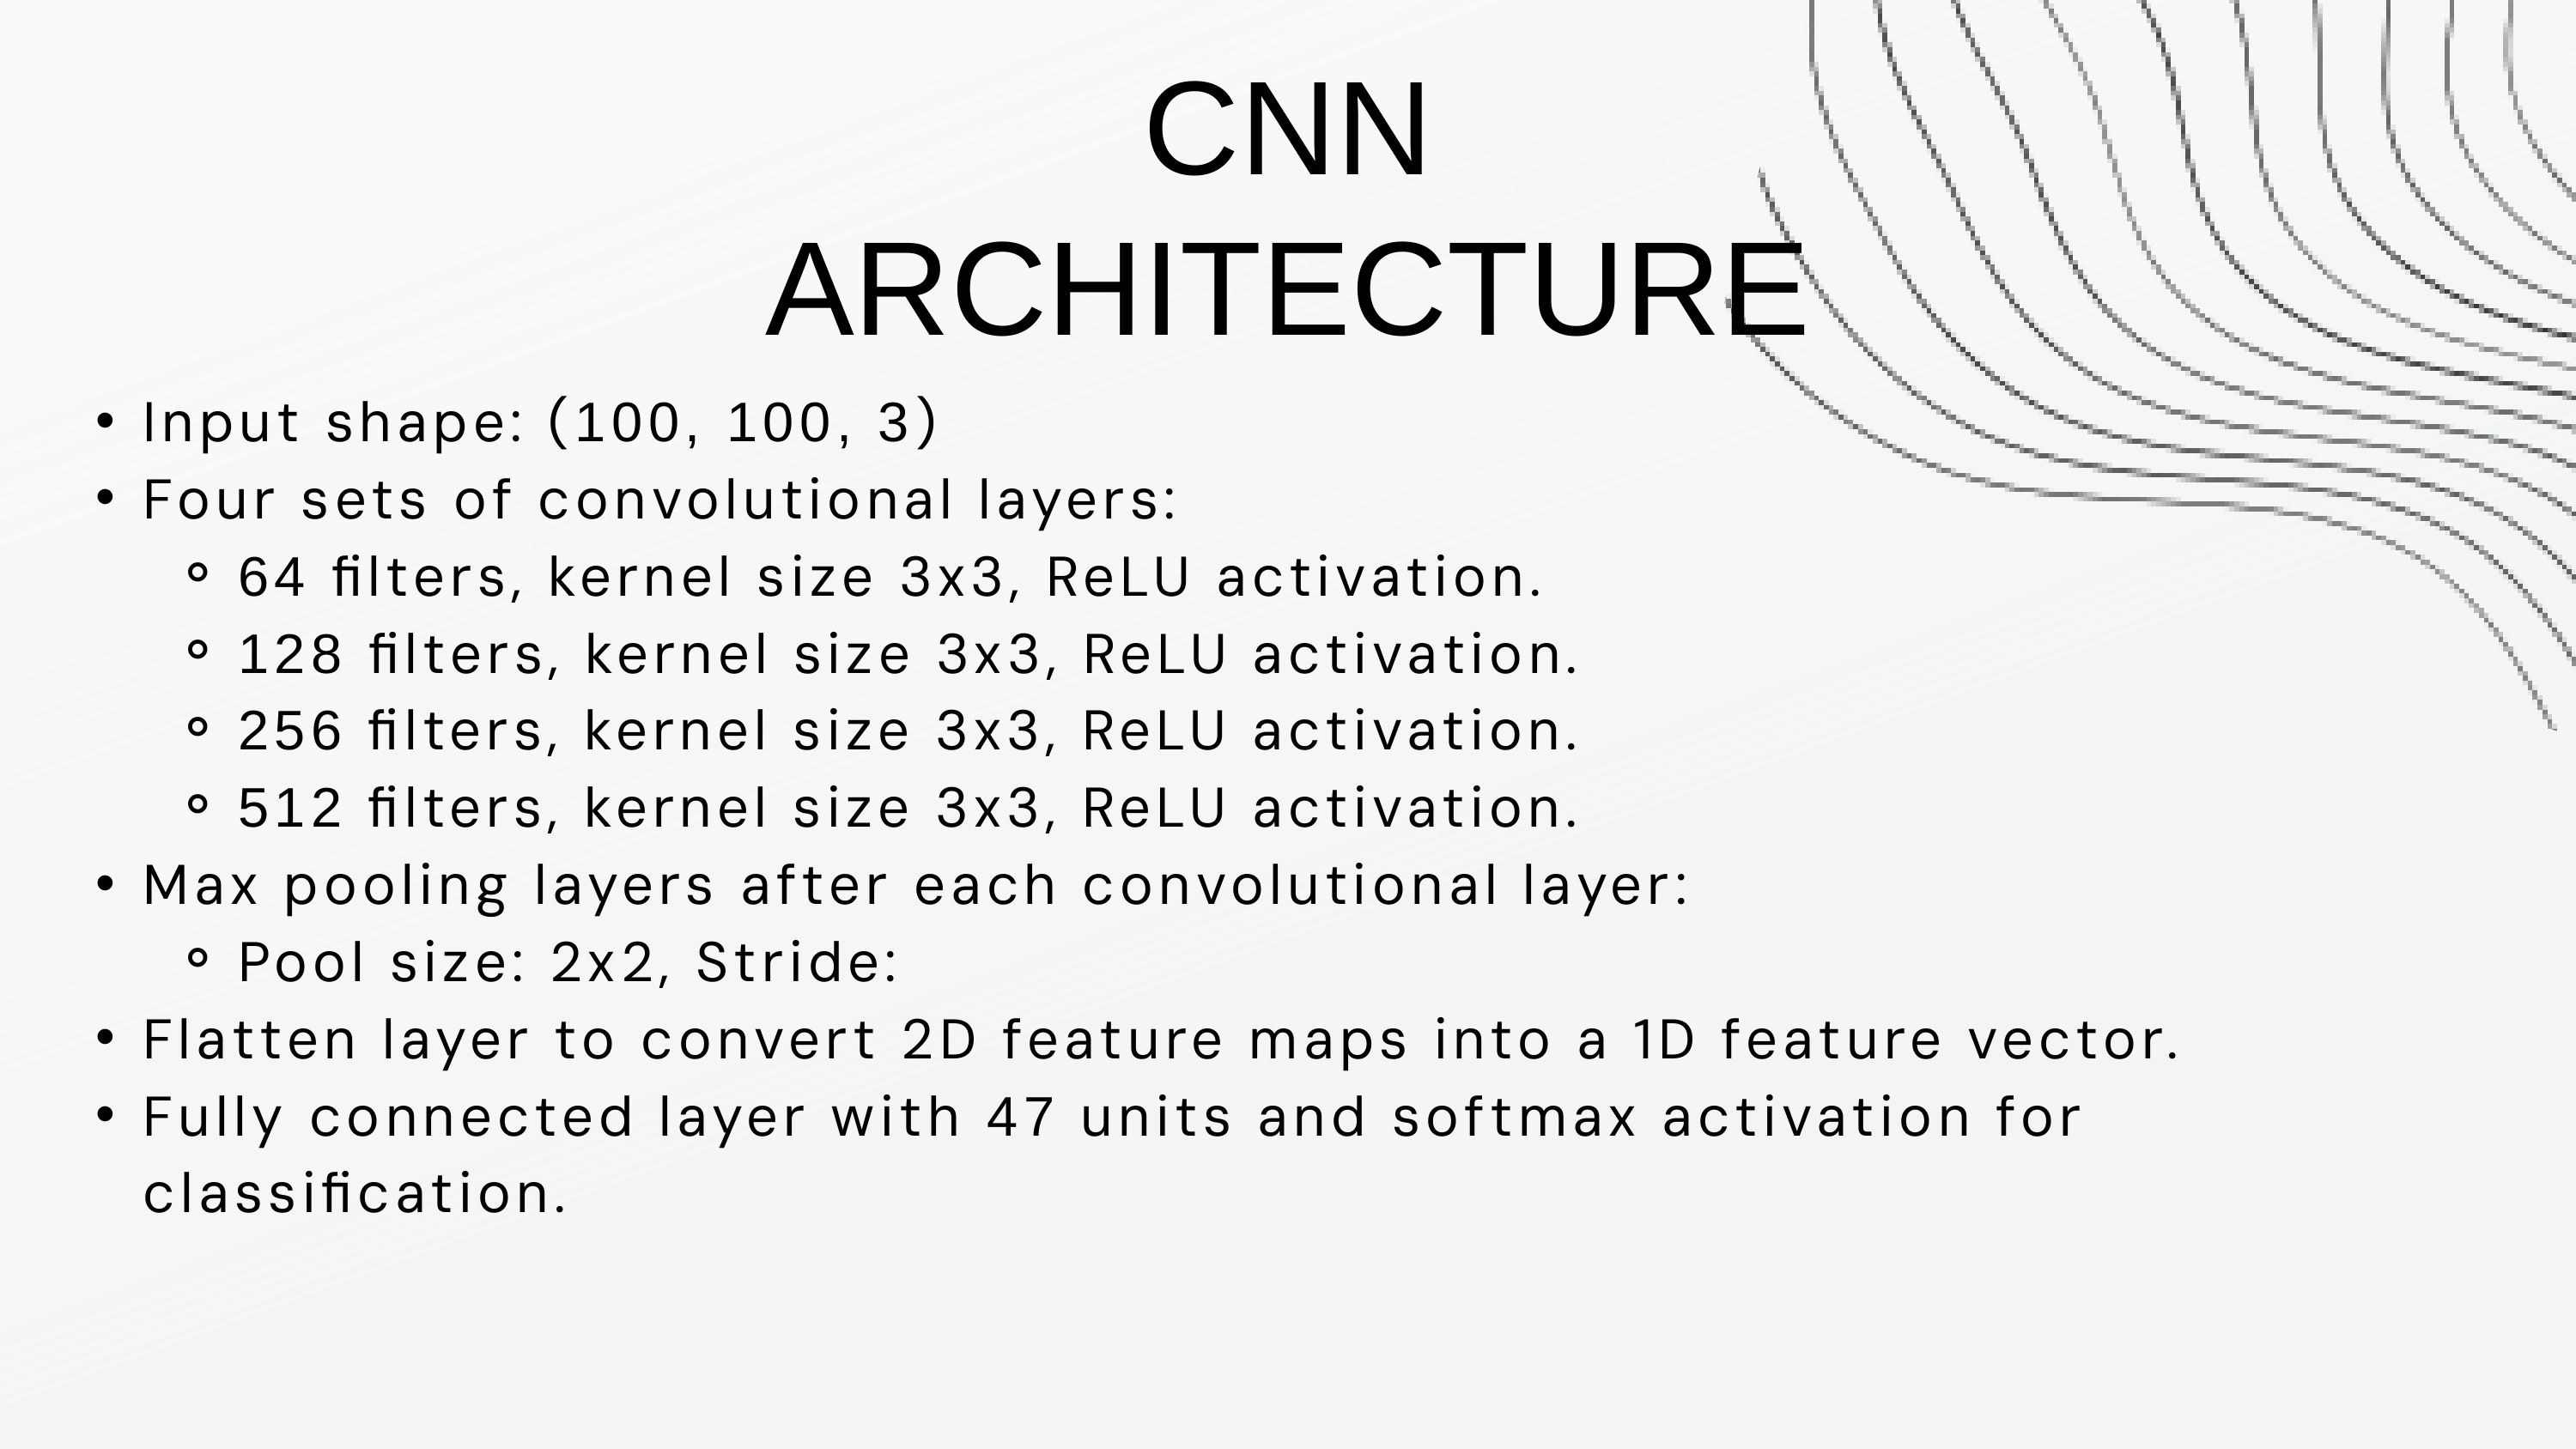

CNN ARCHITECTURE

Input shape: (100, 100, 3)
Four sets of convolutional layers:
64 filters, kernel size 3x3, ReLU activation.
128 filters, kernel size 3x3, ReLU activation.
256 filters, kernel size 3x3, ReLU activation.
512 filters, kernel size 3x3, ReLU activation.
Max pooling layers after each convolutional layer:
Pool size: 2x2, Stride:
Flatten layer to convert 2D feature maps into a 1D feature vector.
Fully connected layer with 47 units and softmax activation for classification.